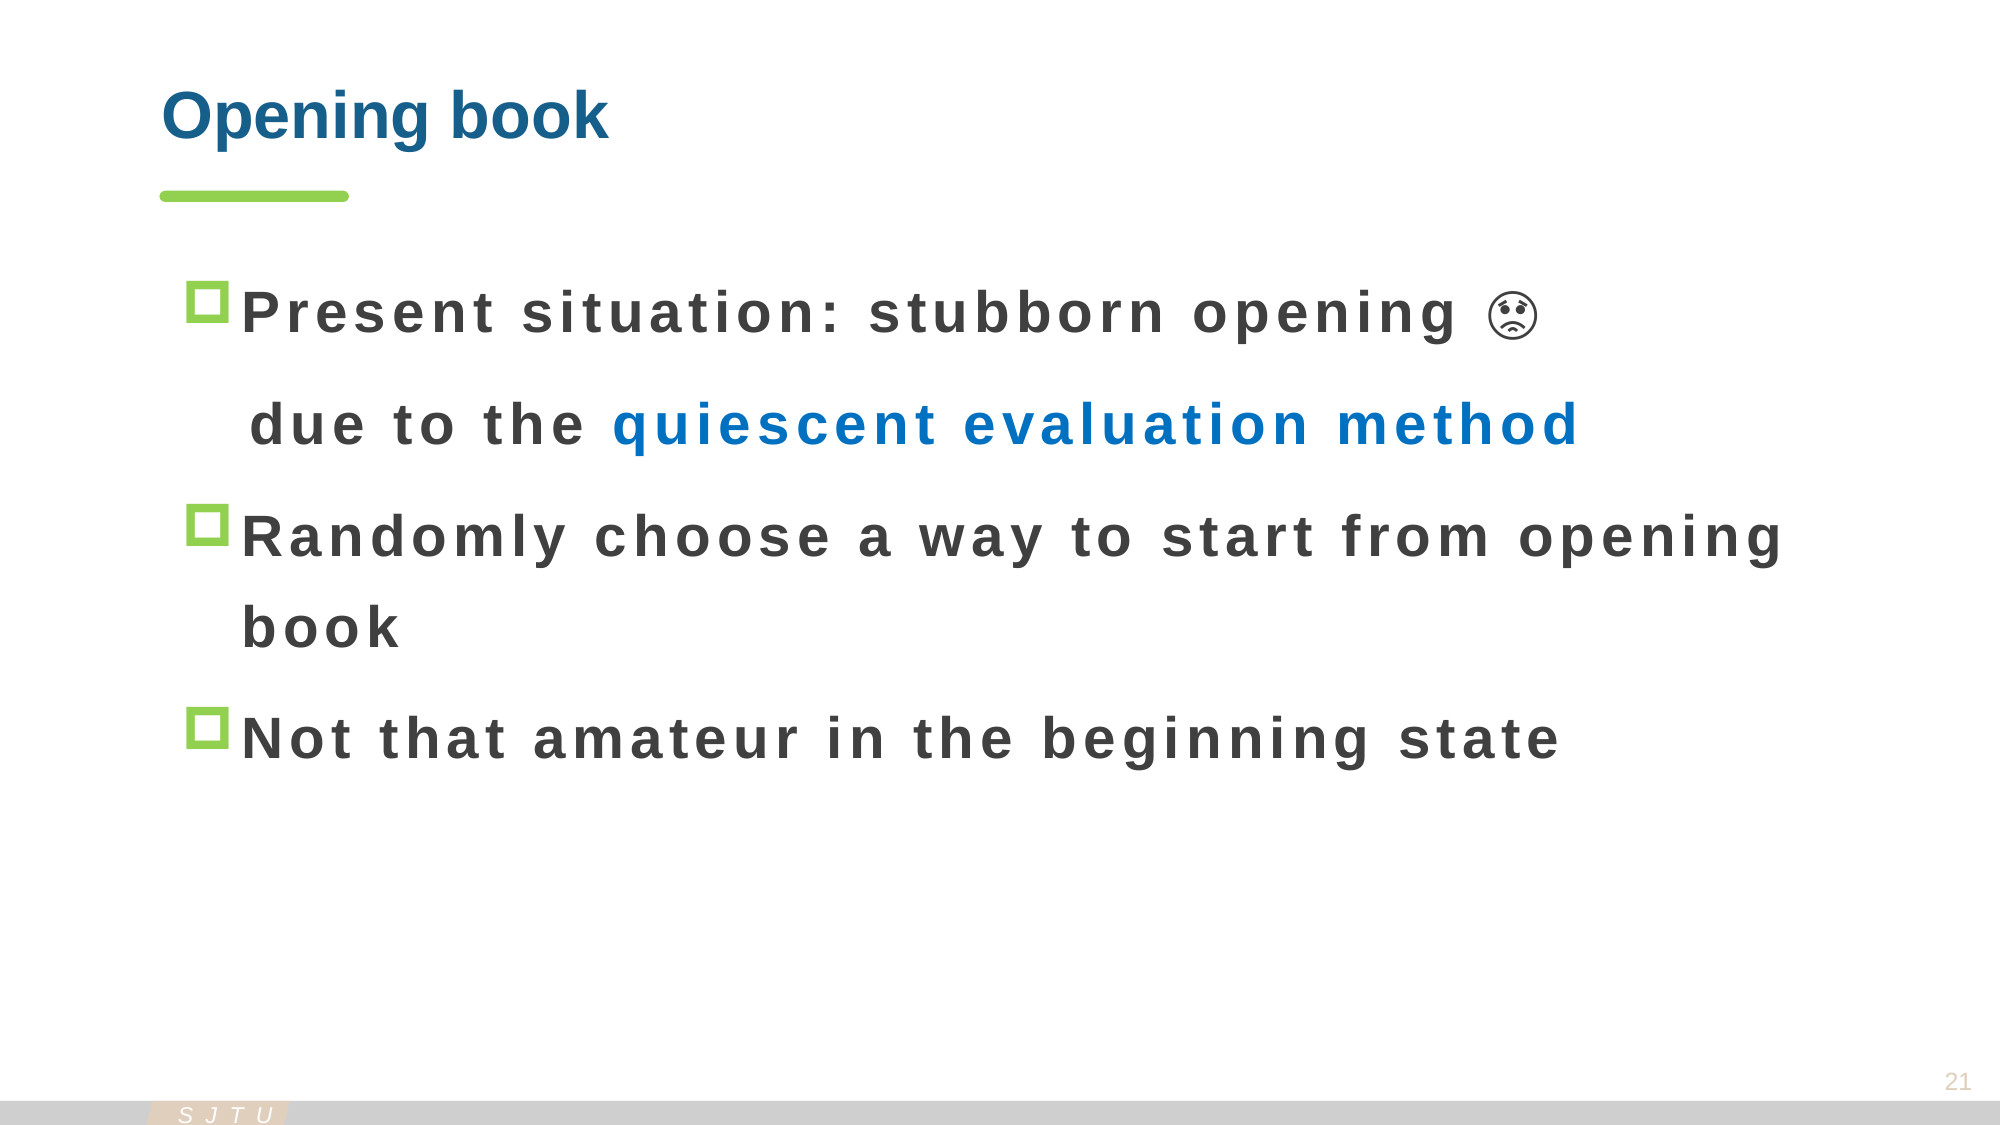

Opening book
Present situation: stubborn opening 😡
   due to the quiescent evaluation method
Randomly choose a way to start from opening book
Not that amateur in the beginning state

21